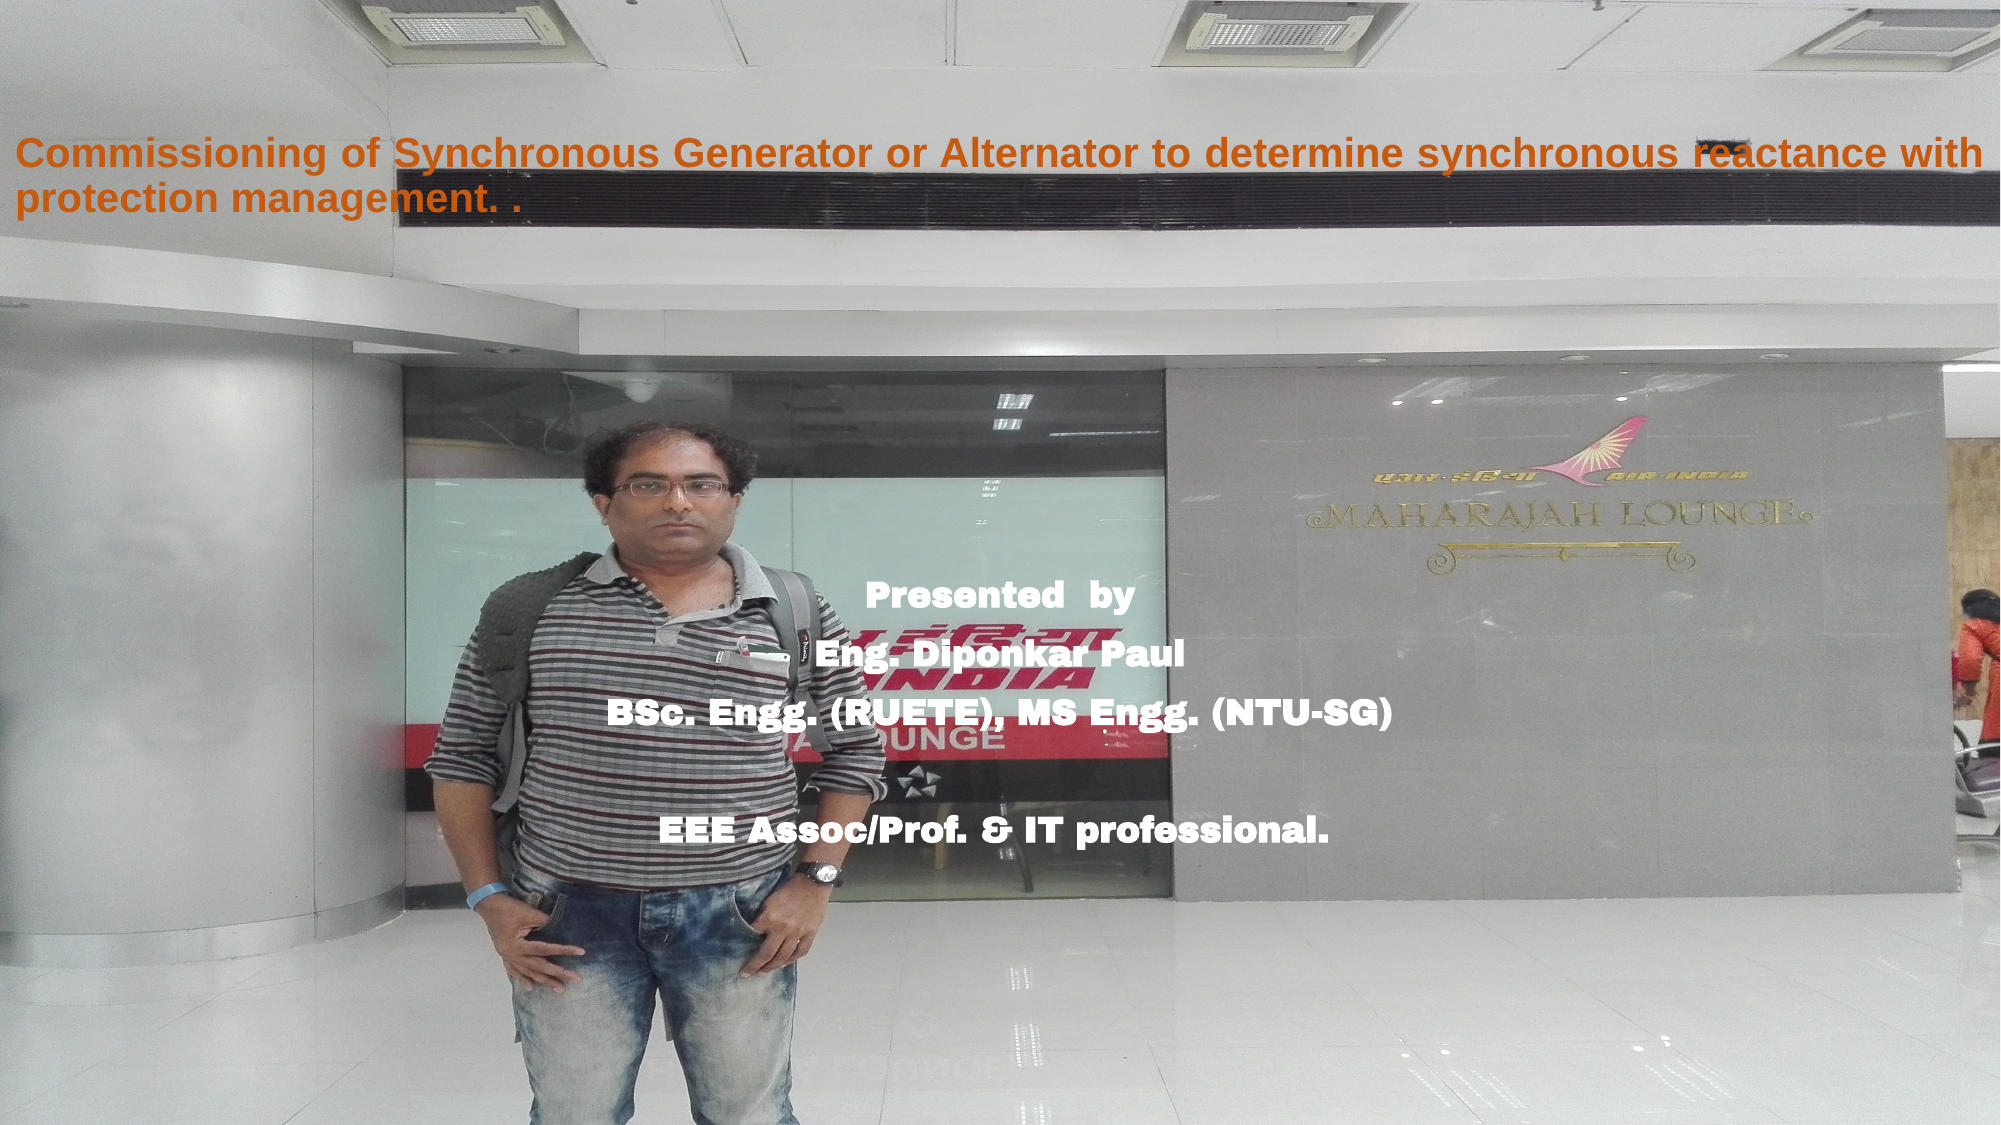

# Commissioning of Synchronous Generator or Alternator to determine synchronous reactance with protection management. .

Presented  by
Eng. Diponkar Paul
BSc. Engg. (RUETE), MS Engg. (NTU-SG)

EEE Assoc/Prof. & IT professional.